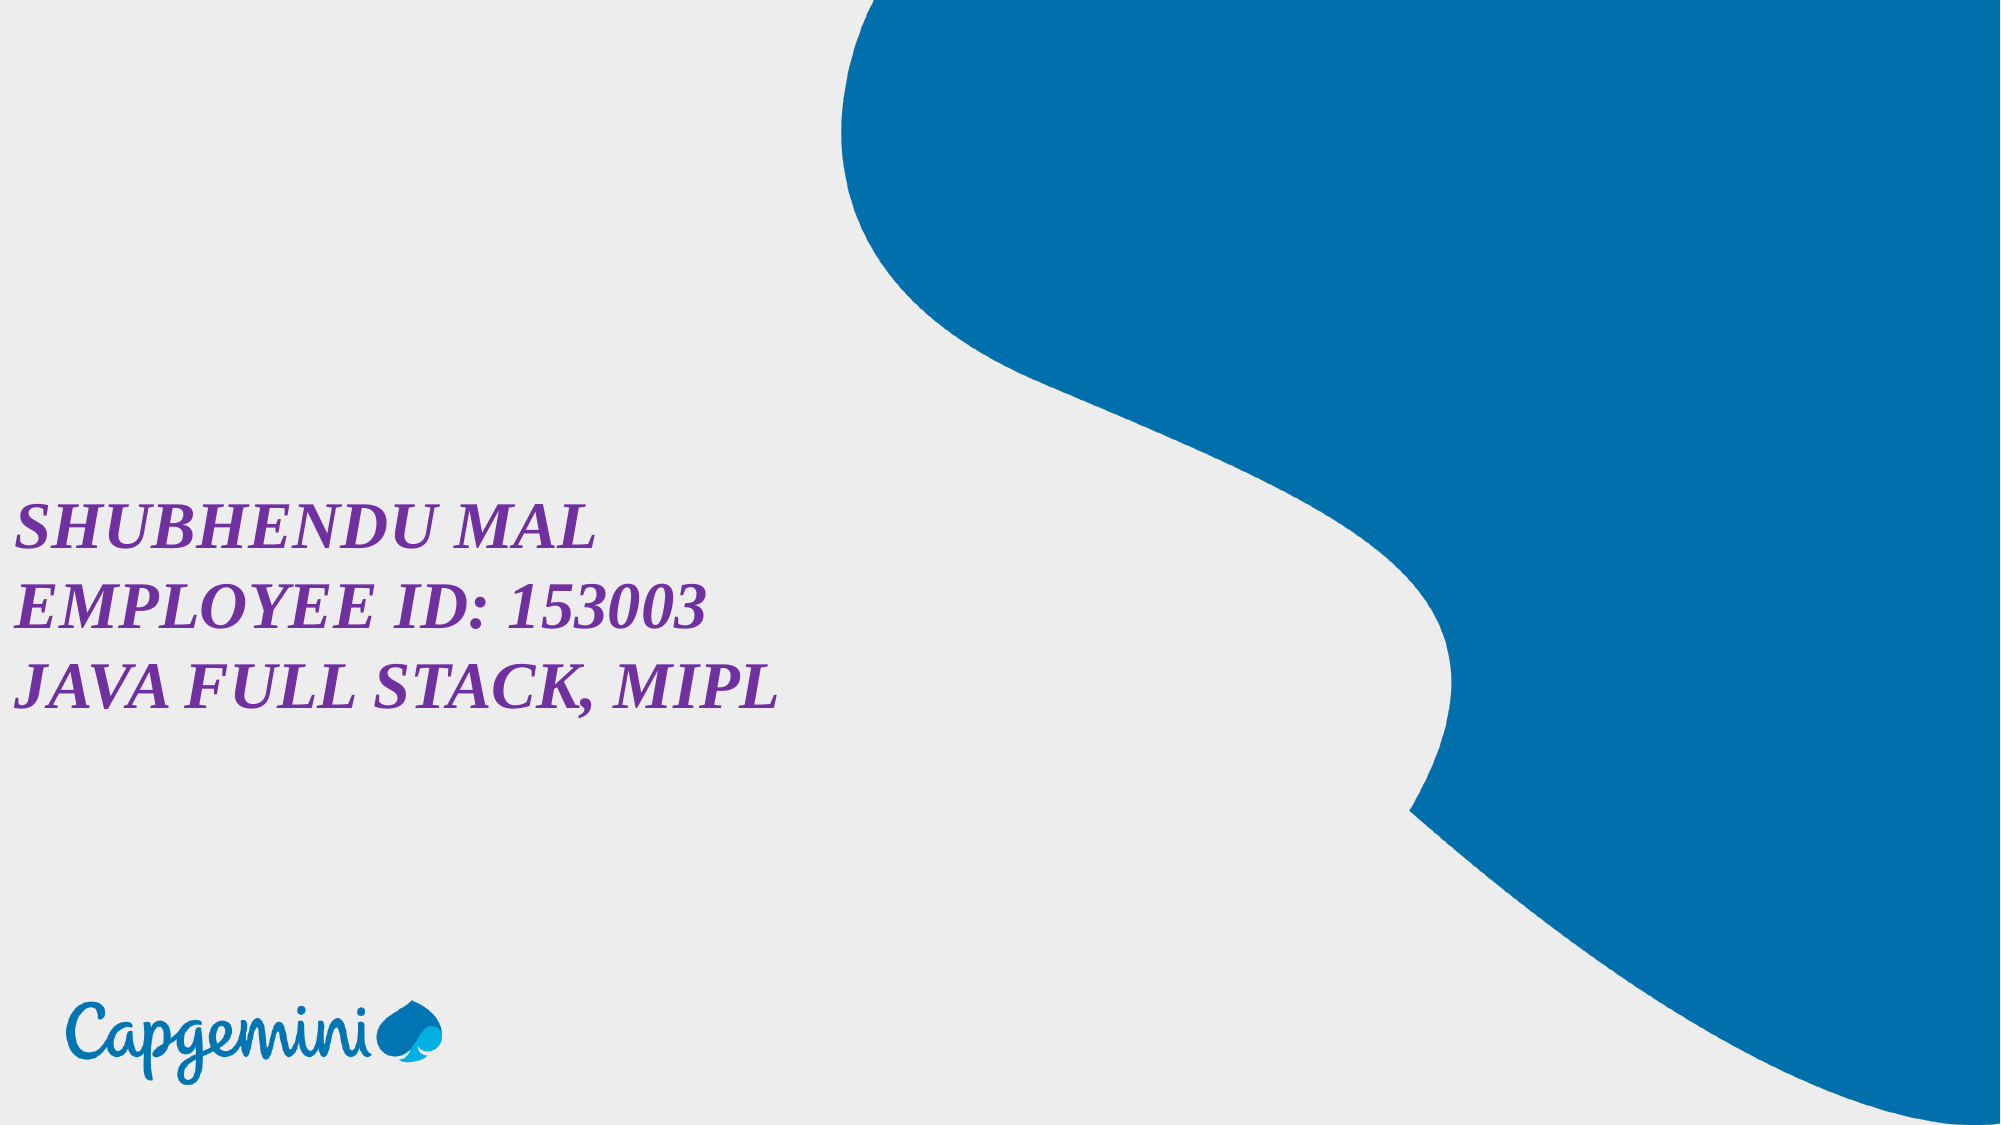

SHUBHENDU MAL
EMPLOYEE ID: 153003
JAVA FULL STACK, MIPL